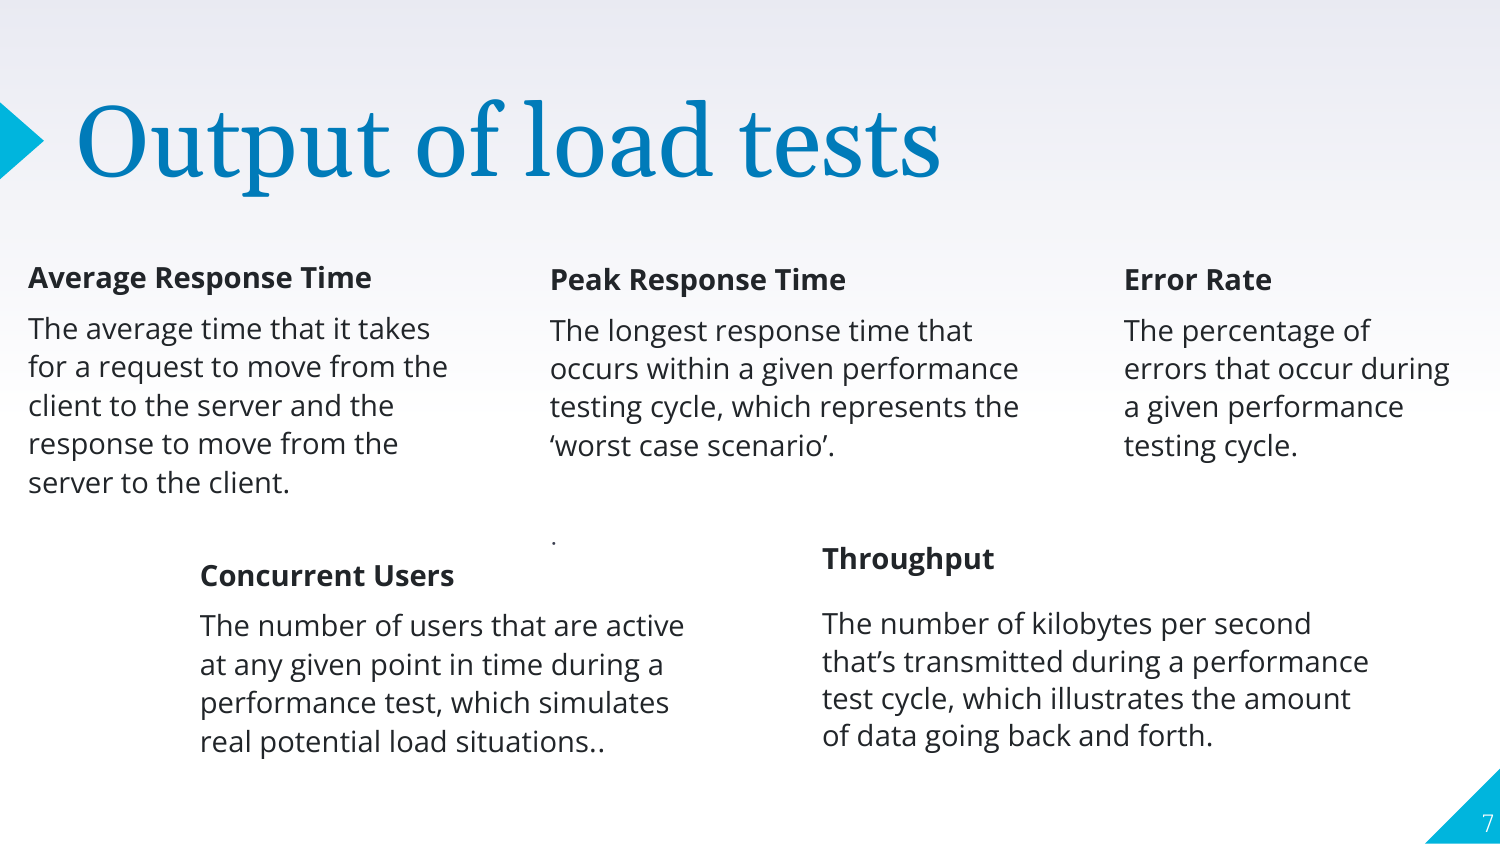

# Output of load tests
Average Response Time
The average time that it takes for a request to move from the client to the server and the response to move from the server to the client.

Peak Response Time
The longest response time that occurs within a given performance testing cycle, which represents the ‘worst case scenario’.
.
Error Rate
The percentage of errors that occur during a given performance testing cycle.
Throughput
The number of kilobytes per second that’s transmitted during a performance test cycle, which illustrates the amount of data going back and forth.
Concurrent Users
The number of users that are active at any given point in time during a performance test, which simulates real potential load situations..
7